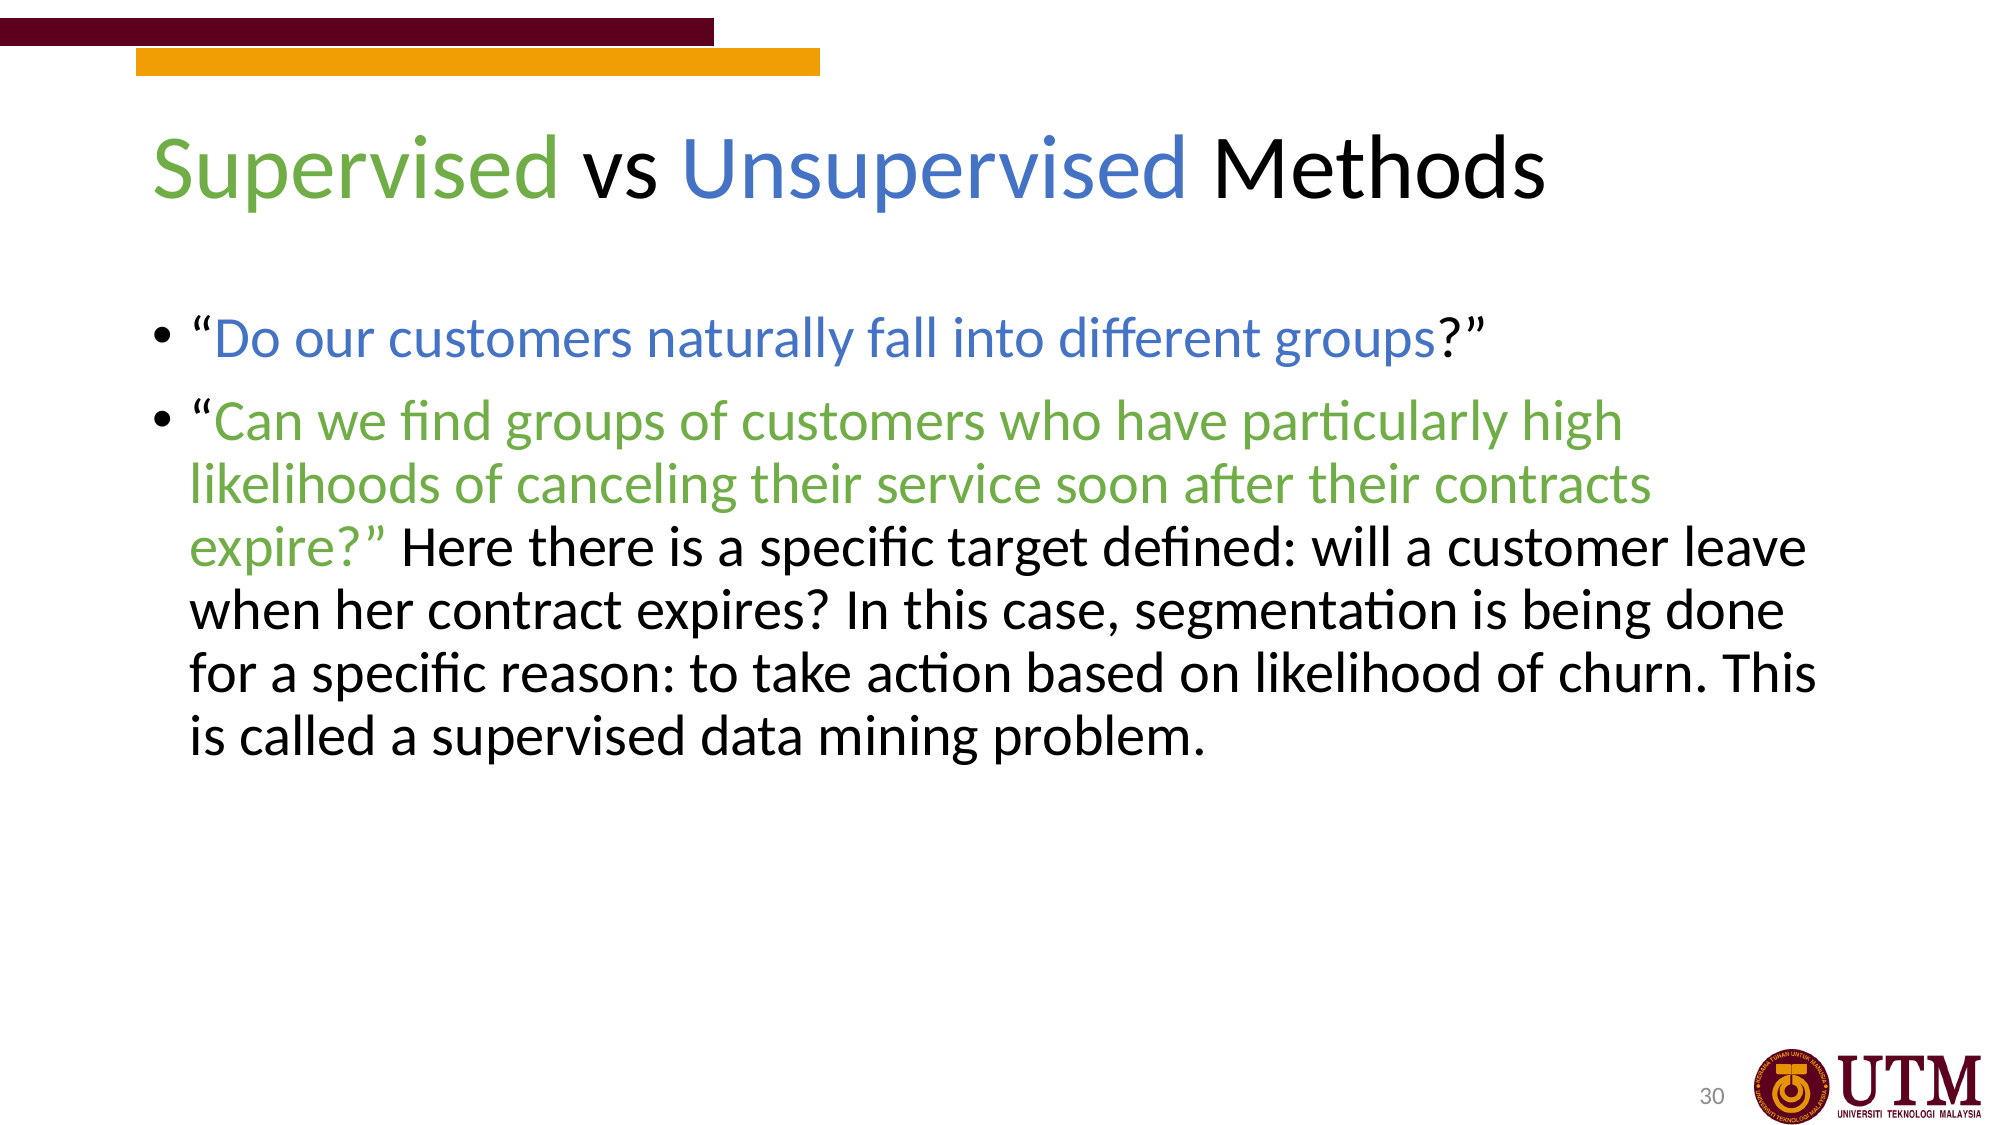

# Supervised vs Unsupervised Methods
“Do our customers naturally fall into different groups?”
“Can we find groups of customers who have particularly high likelihoods of canceling their service soon after their contracts expire?” Here there is a specific target defined: will a customer leave when her contract expires? In this case, segmentation is being done for a specific reason: to take action based on likelihood of churn. This is called a supervised data mining problem.
30